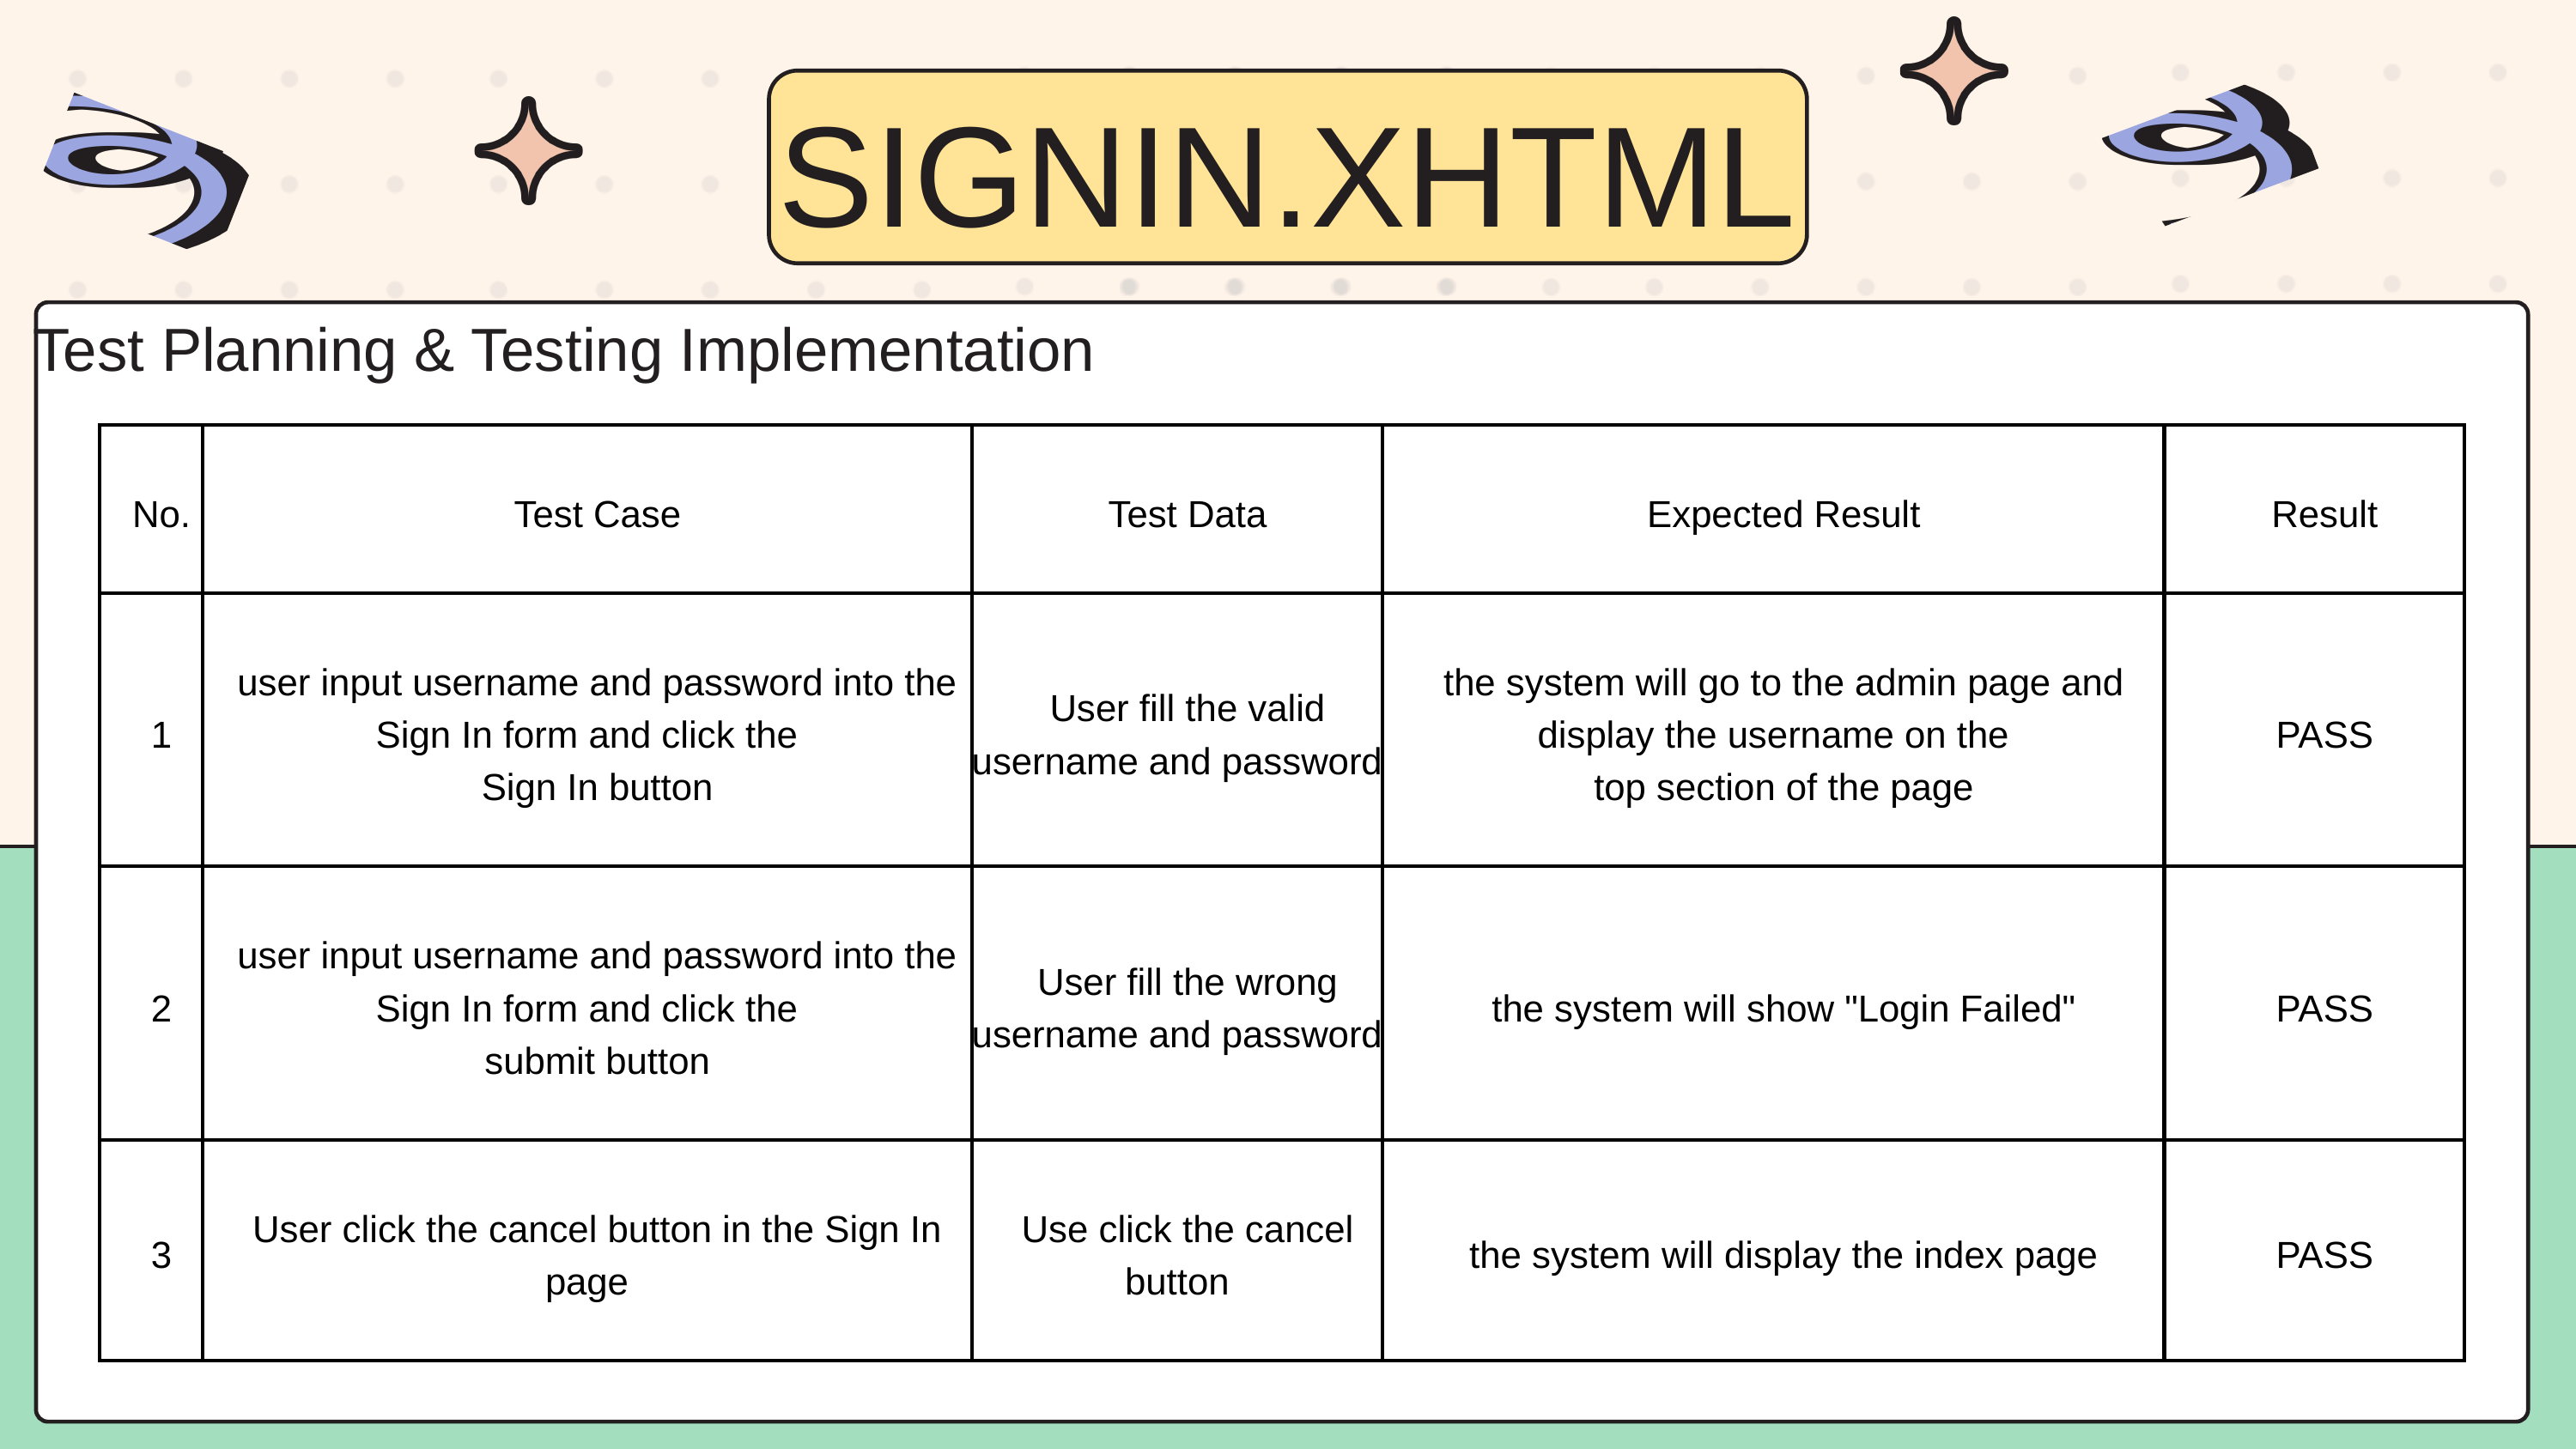

SIGNIN.XHTML
Test Planning & Testing Implementation

| No. | Test Case | Test Data | Expected Result | Result |
| --- | --- | --- | --- | --- |
| 1 | user input username and password into the Sign In form and click the Sign In button | User fill the valid username and password | the system will go to the admin page and display the username on the top section of the page | PASS |
| 2 | user input username and password into the Sign In form and click the submit button | User fill the wrong username and password | the system will show "Login Failed" | PASS |
| 3 | User click the cancel button in the Sign In page | Use click the cancel button | the system will display the index page | PASS |